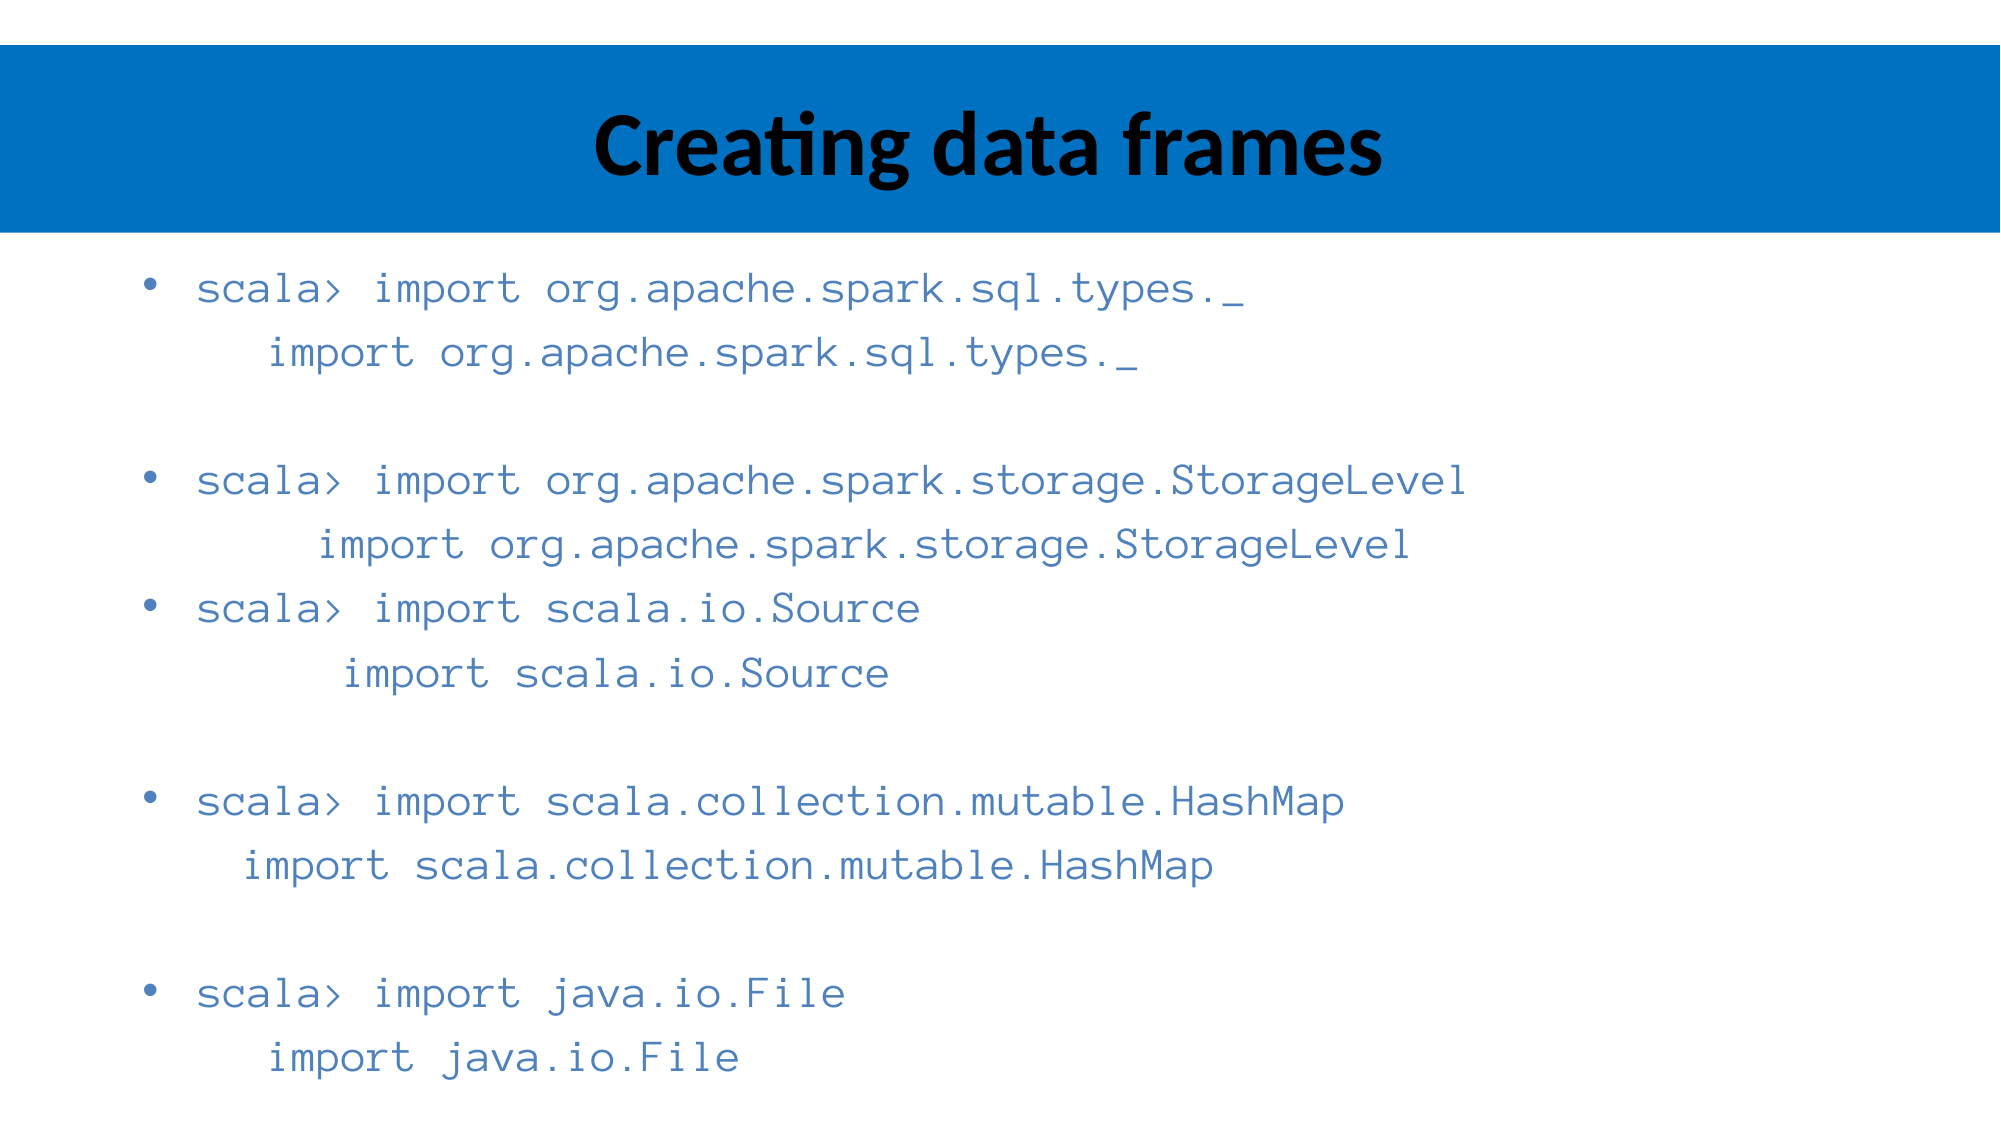

# Creating data frames
scala> import org.apache.spark.sql.types._
     import org.apache.spark.sql.types._

scala> import org.apache.spark.storage.StorageLevel
       import org.apache.spark.storage.StorageLevel
scala> import scala.io.Source
        import scala.io.Source

scala> import scala.collection.mutable.HashMap
    import scala.collection.mutable.HashMap

scala> import java.io.File
     import java.io.File